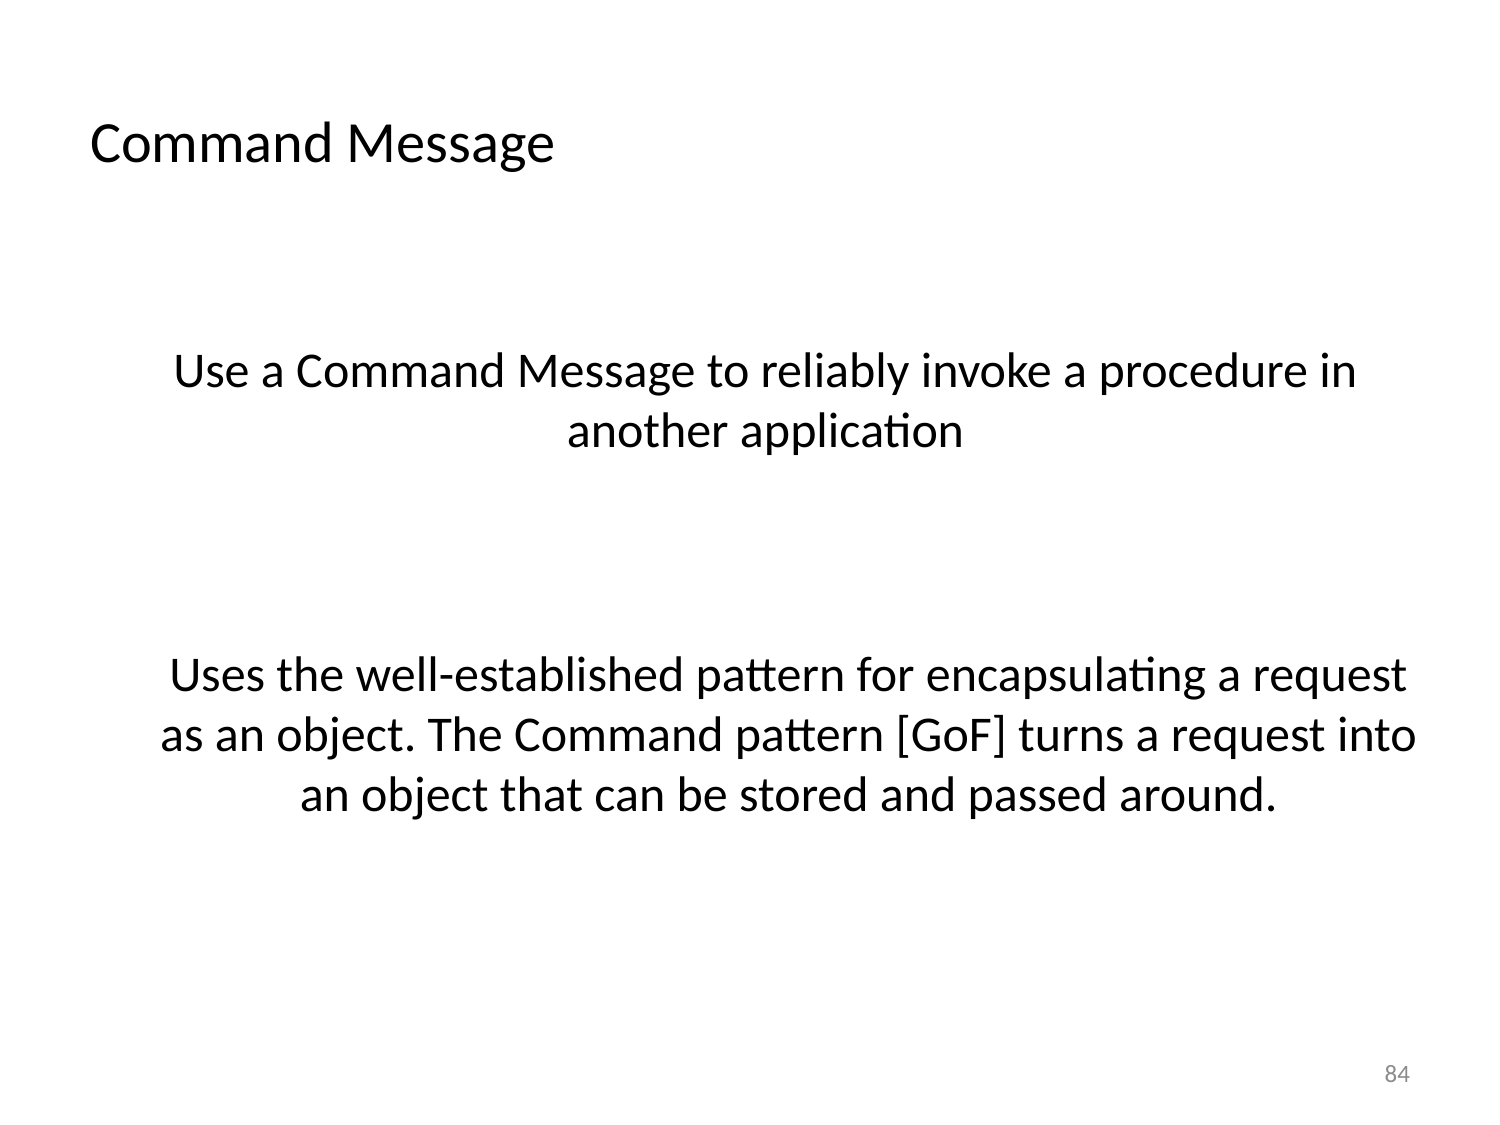

# Command Message
Use a Command Message to reliably invoke a procedure in another application
Uses the well-established pattern for encapsulating a request as an object. The Command pattern [GoF] turns a request into an object that can be stored and passed around.
84